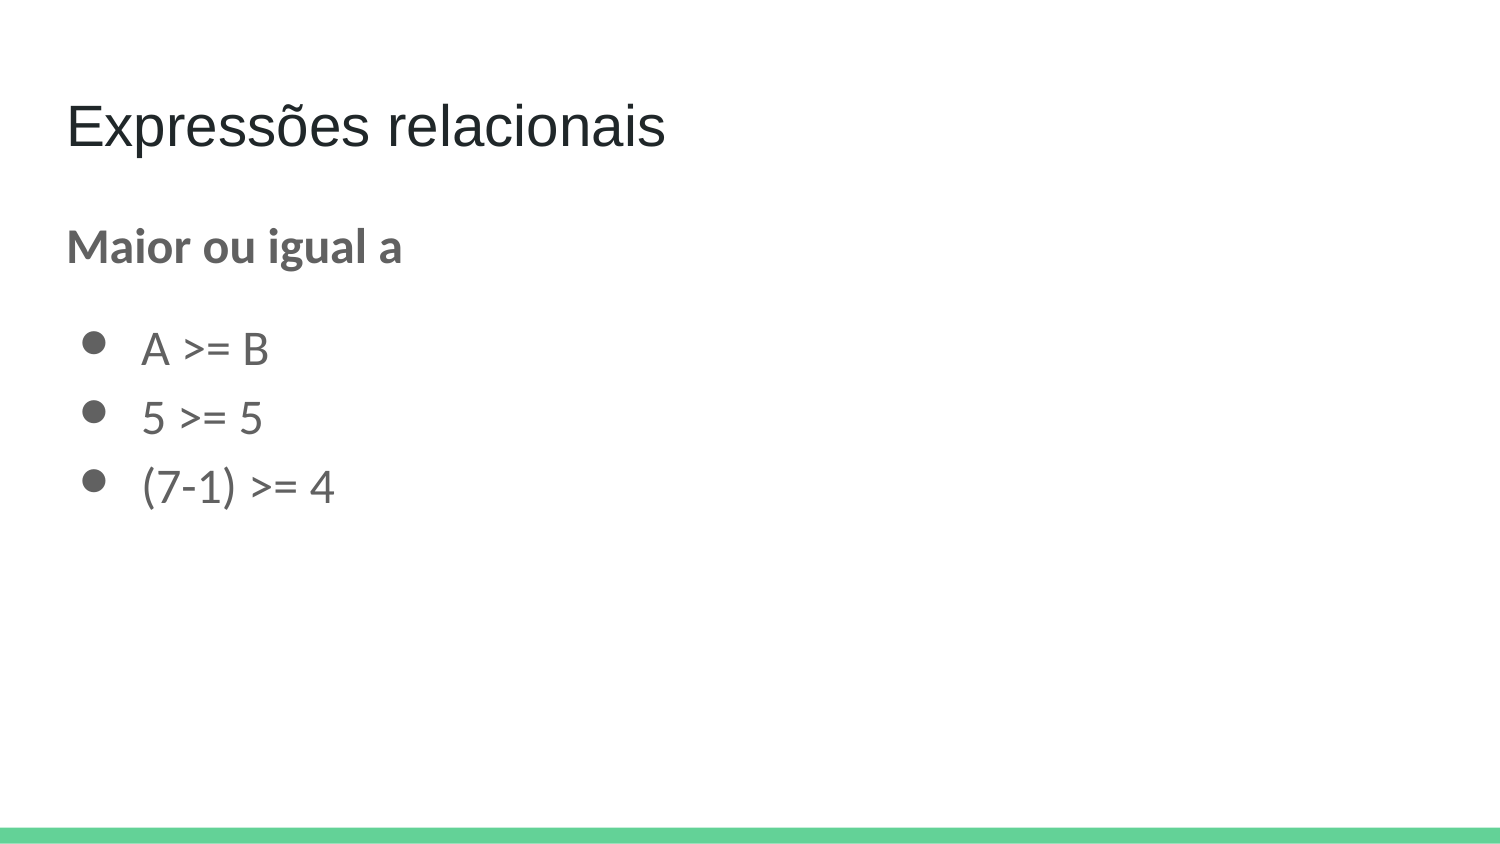

# Expressões relacionais
Maior ou igual a
A >= B
5 >= 5
(7-1) >= 4